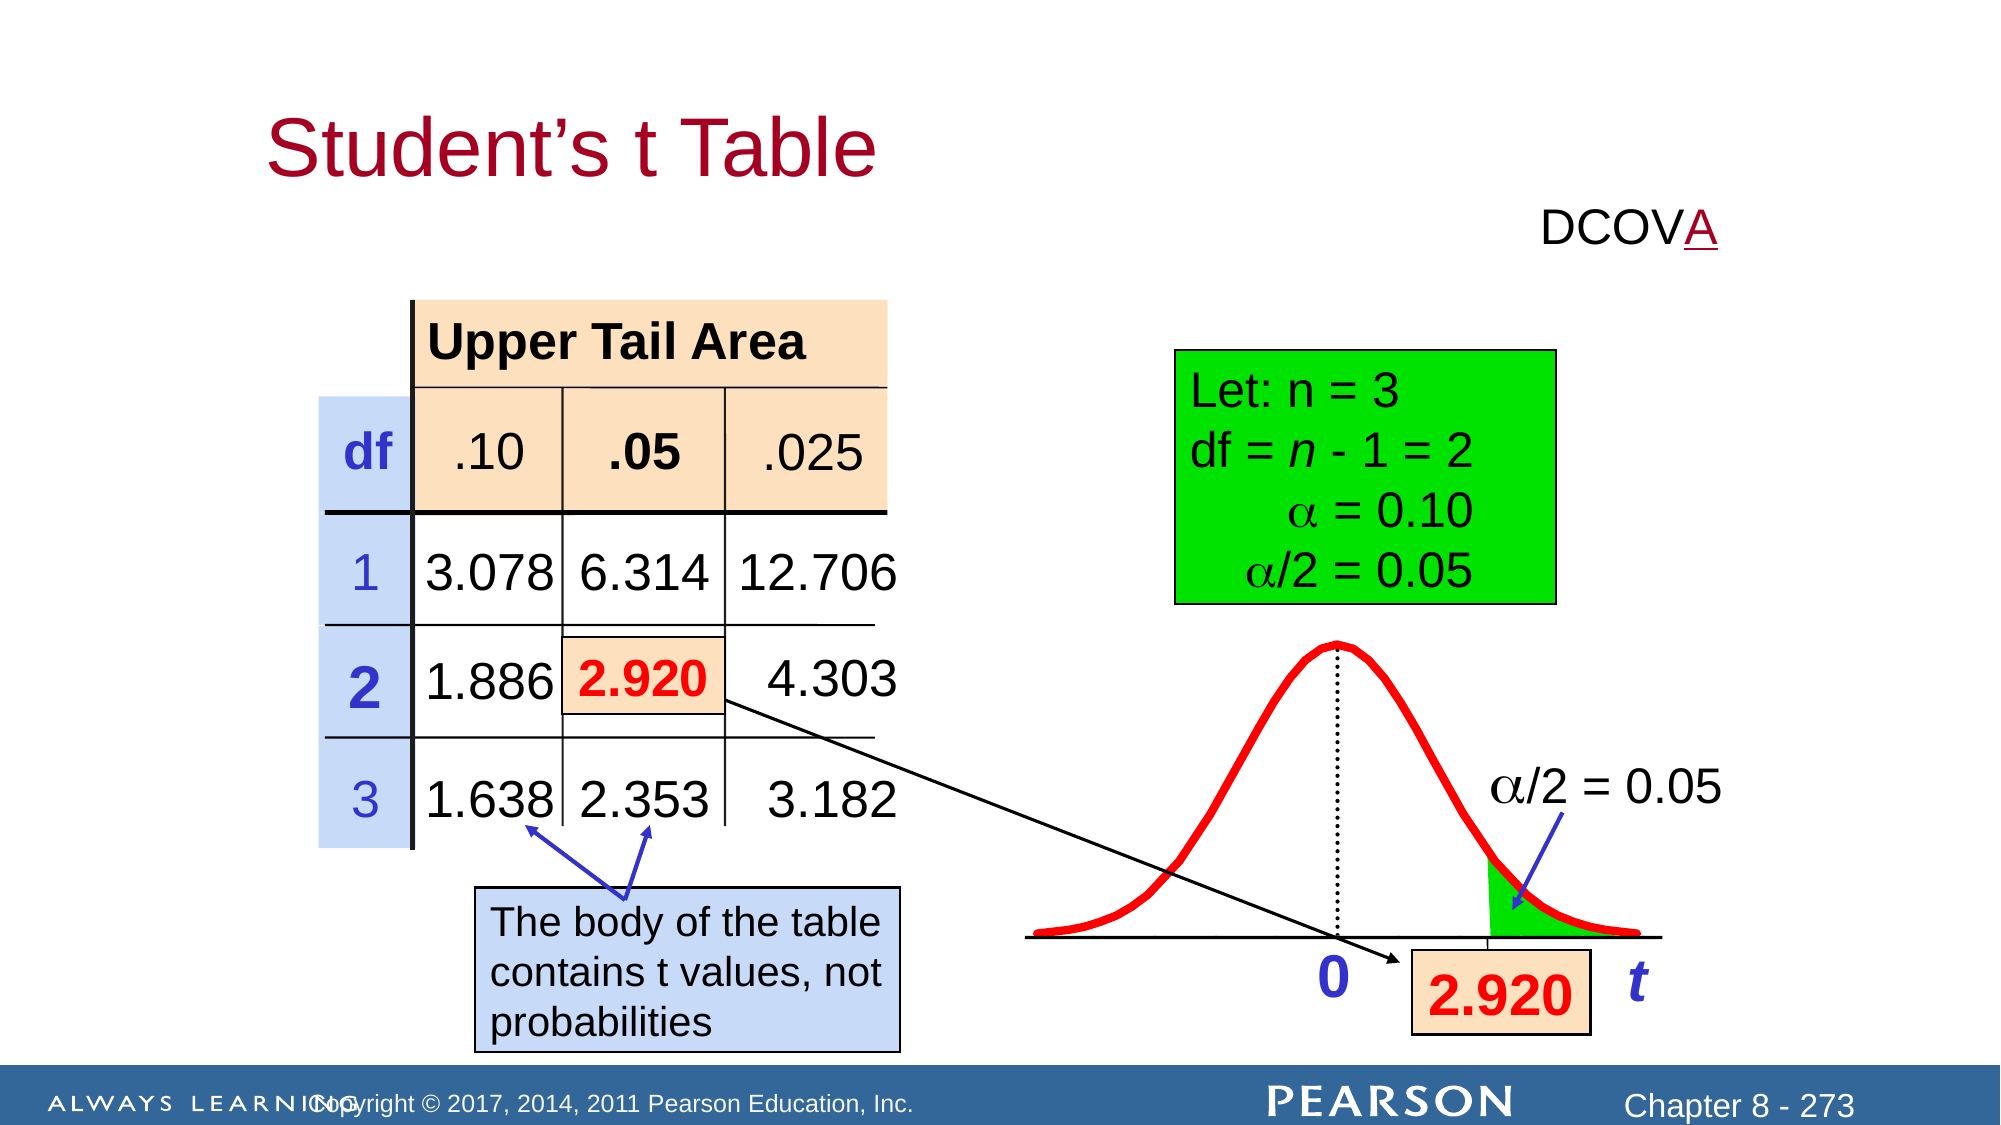

Student’s t Table
DCOVA

Upper Tail Area

Let: n = 3
df = n - 1 = 2
       α = 0.10
    α/2 = 0.05

df

.10
.05
.025

3.078
6.314
12.706
1

2.920
4.303
1.886
2

α/2 = 0.05
1.638
2.353
3.182
3

The body of the table contains t values, not probabilities
0
t

2.920